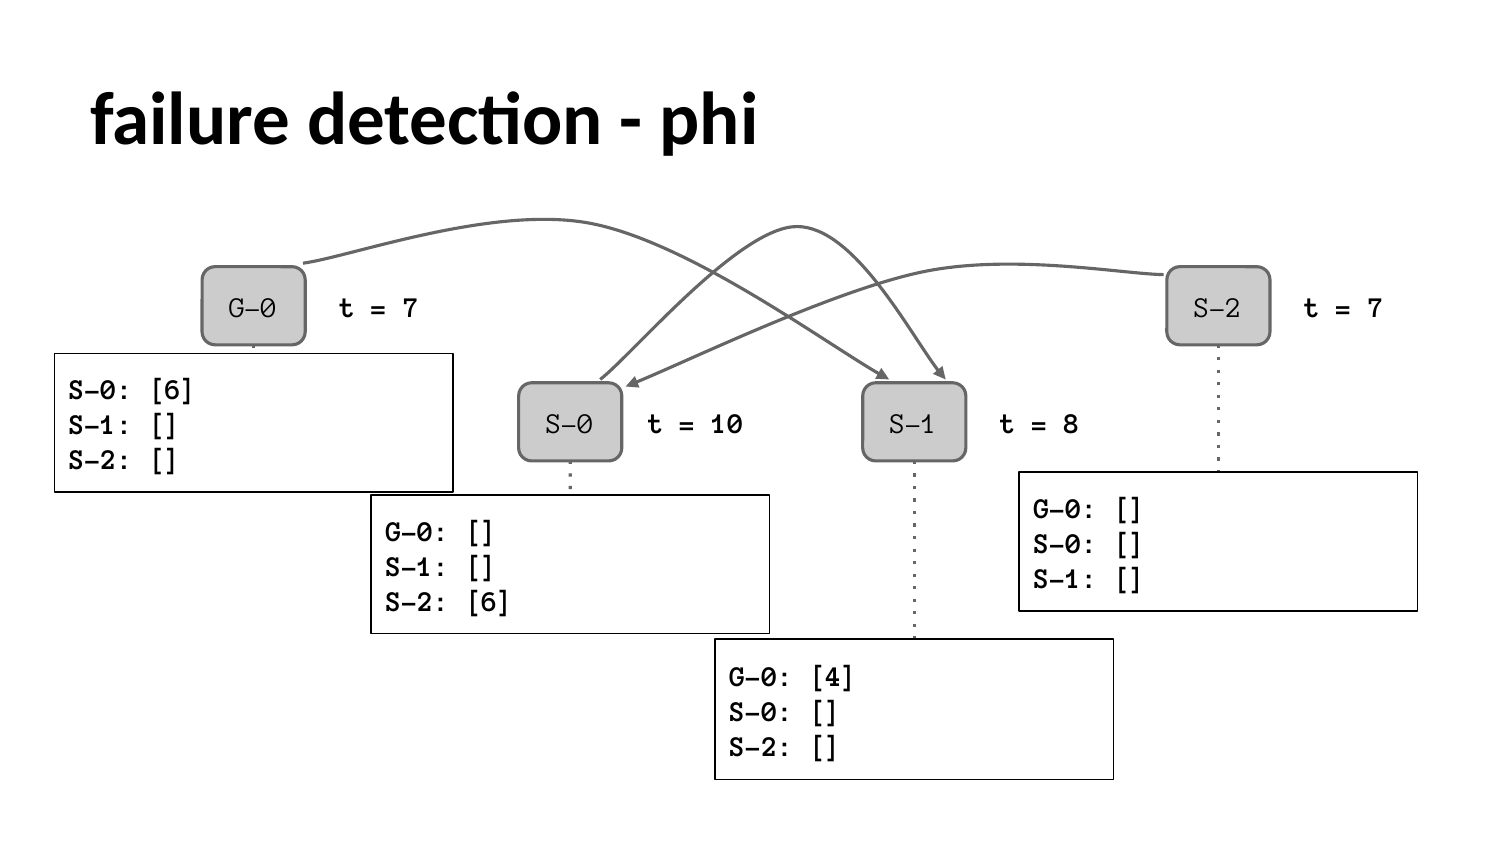

# failure detection - phi

G-0
S-2
t = 7
t = 7
S-0: [6]
S-1: []
S-2: []
S-0
S-1
t = 10
t = 8
G-0: []
S-0: []
S-1: []
G-0: []
S-1: []
S-2: [6]
G-0: [4]
S-0: []
S-2: []